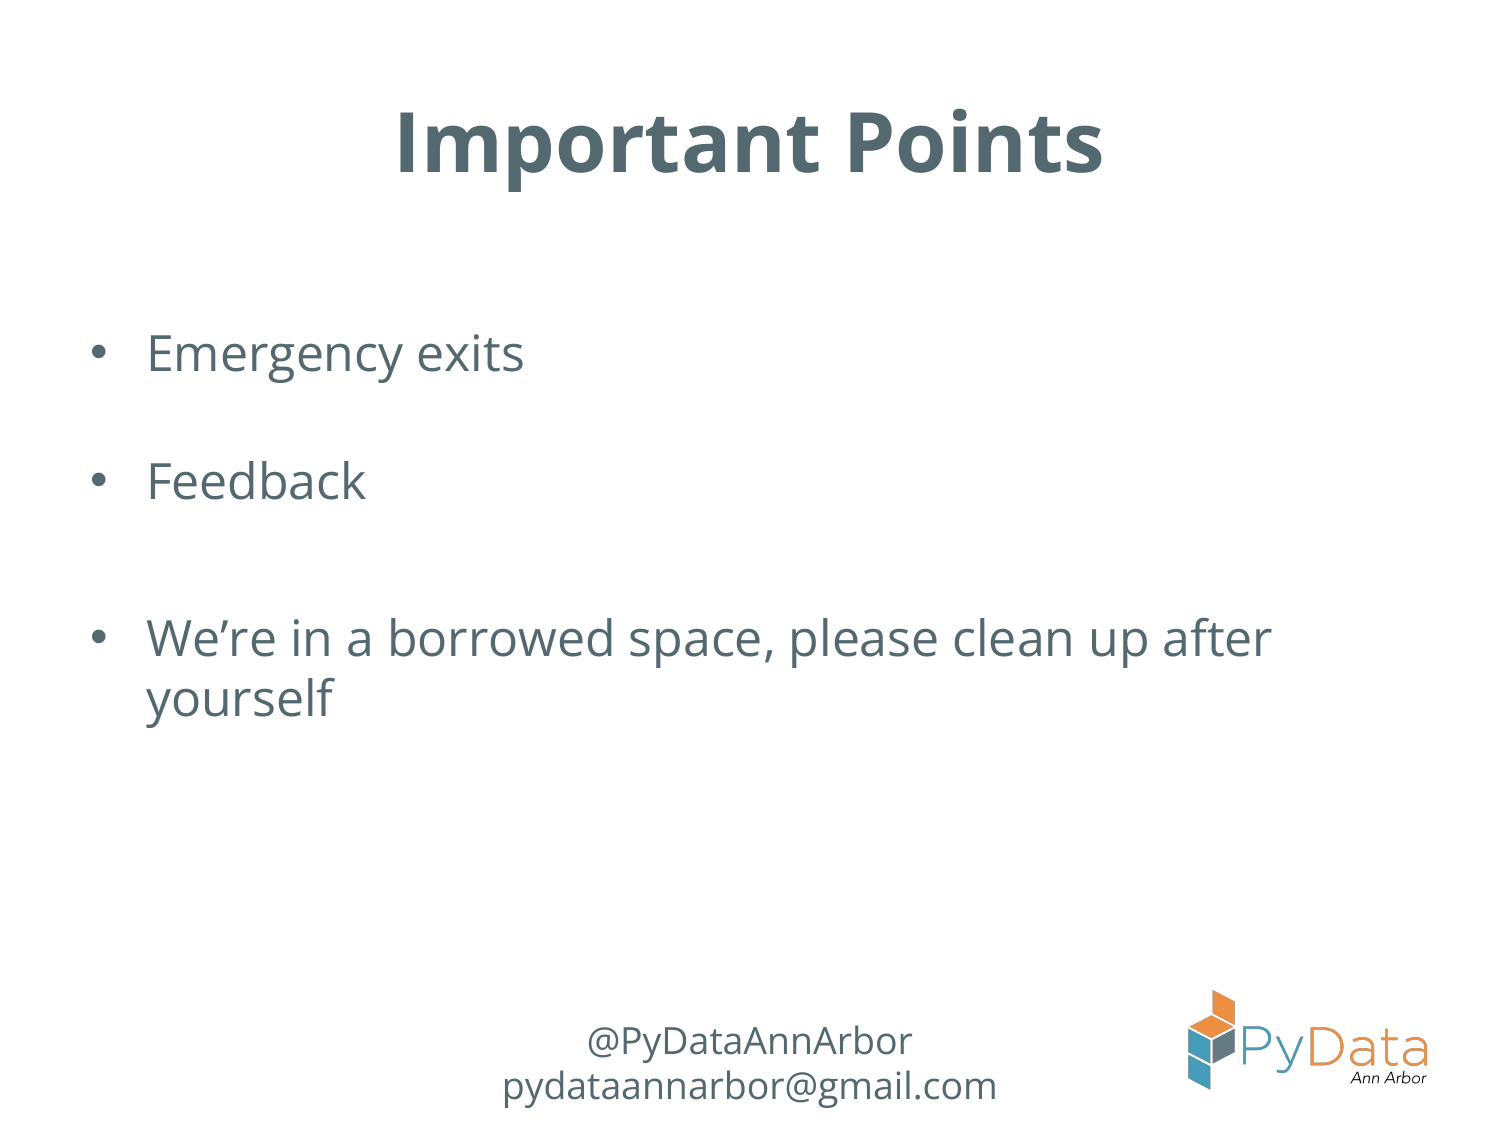

# Important Points
Emergency exits

Feedback

We’re in a borrowed space, please clean up after yourself